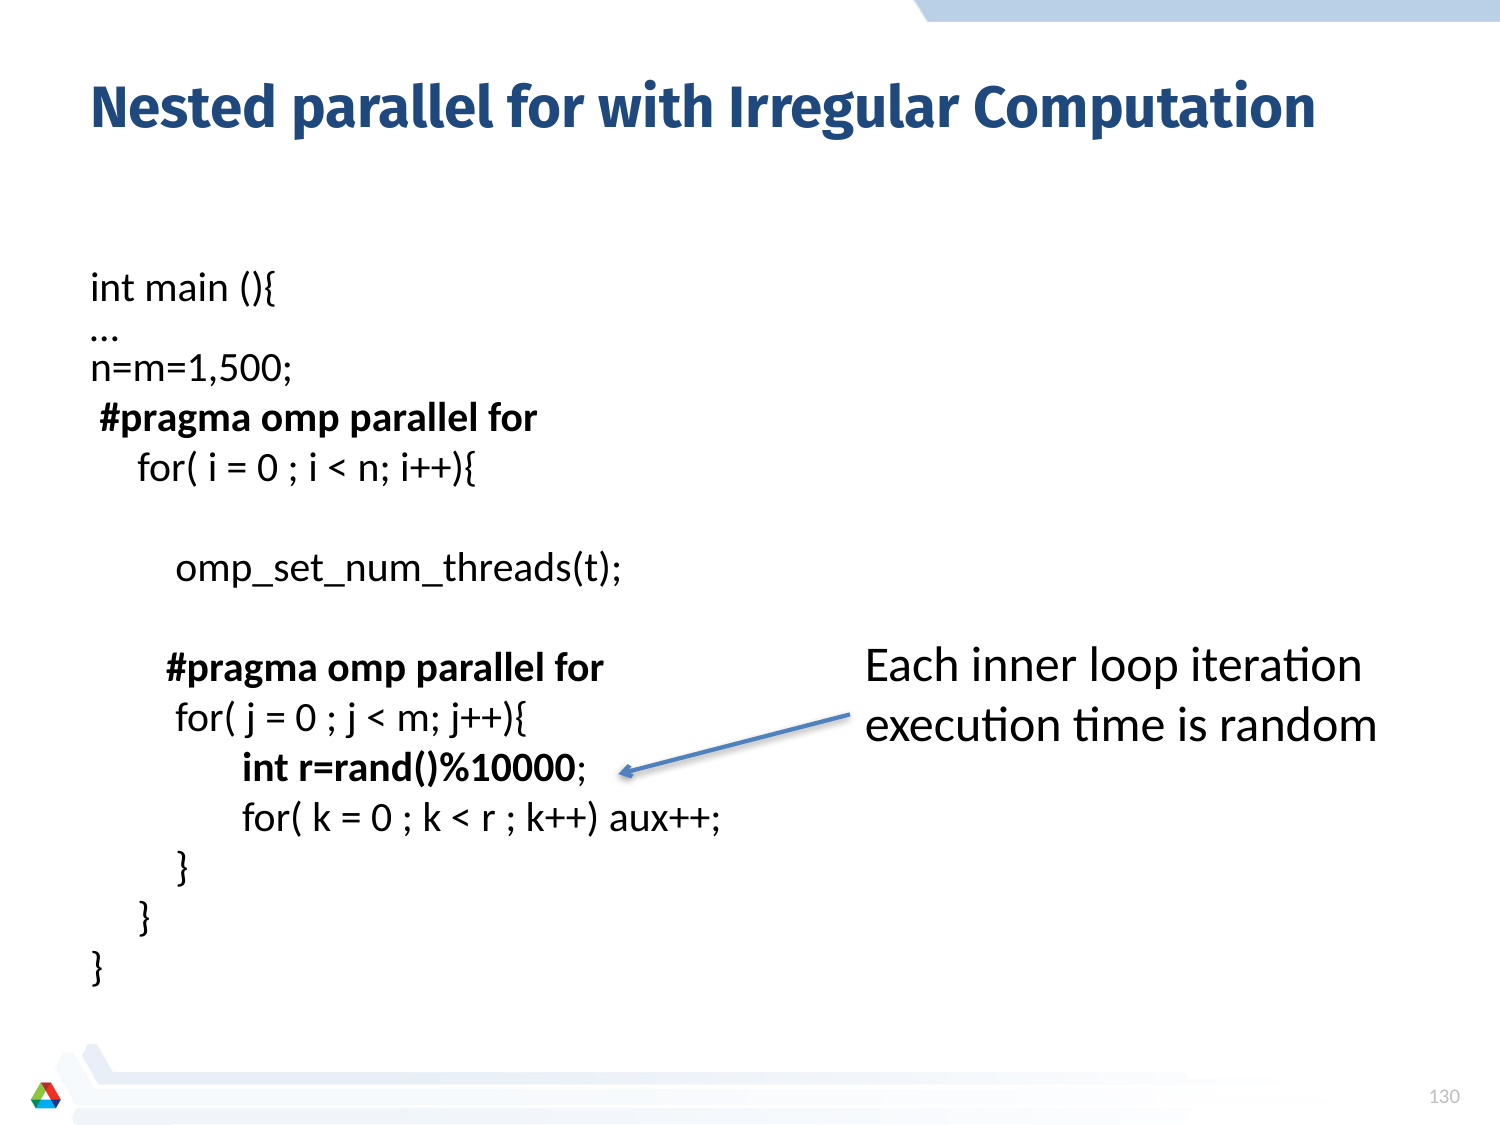

# Nested parallel for with Irregular Computation
int main (){
…
n=m=1,500;
 #pragma omp parallel for
     for( i = 0 ; i < n; i++){

         omp_set_num_threads(t);

        #pragma omp parallel for
         for( j = 0 ; j < m; j++){
                int r=rand()%10000;
                for( k = 0 ; k < r ; k++) aux++;
         }
     }
}
Each inner loop iteration execution time is random

130